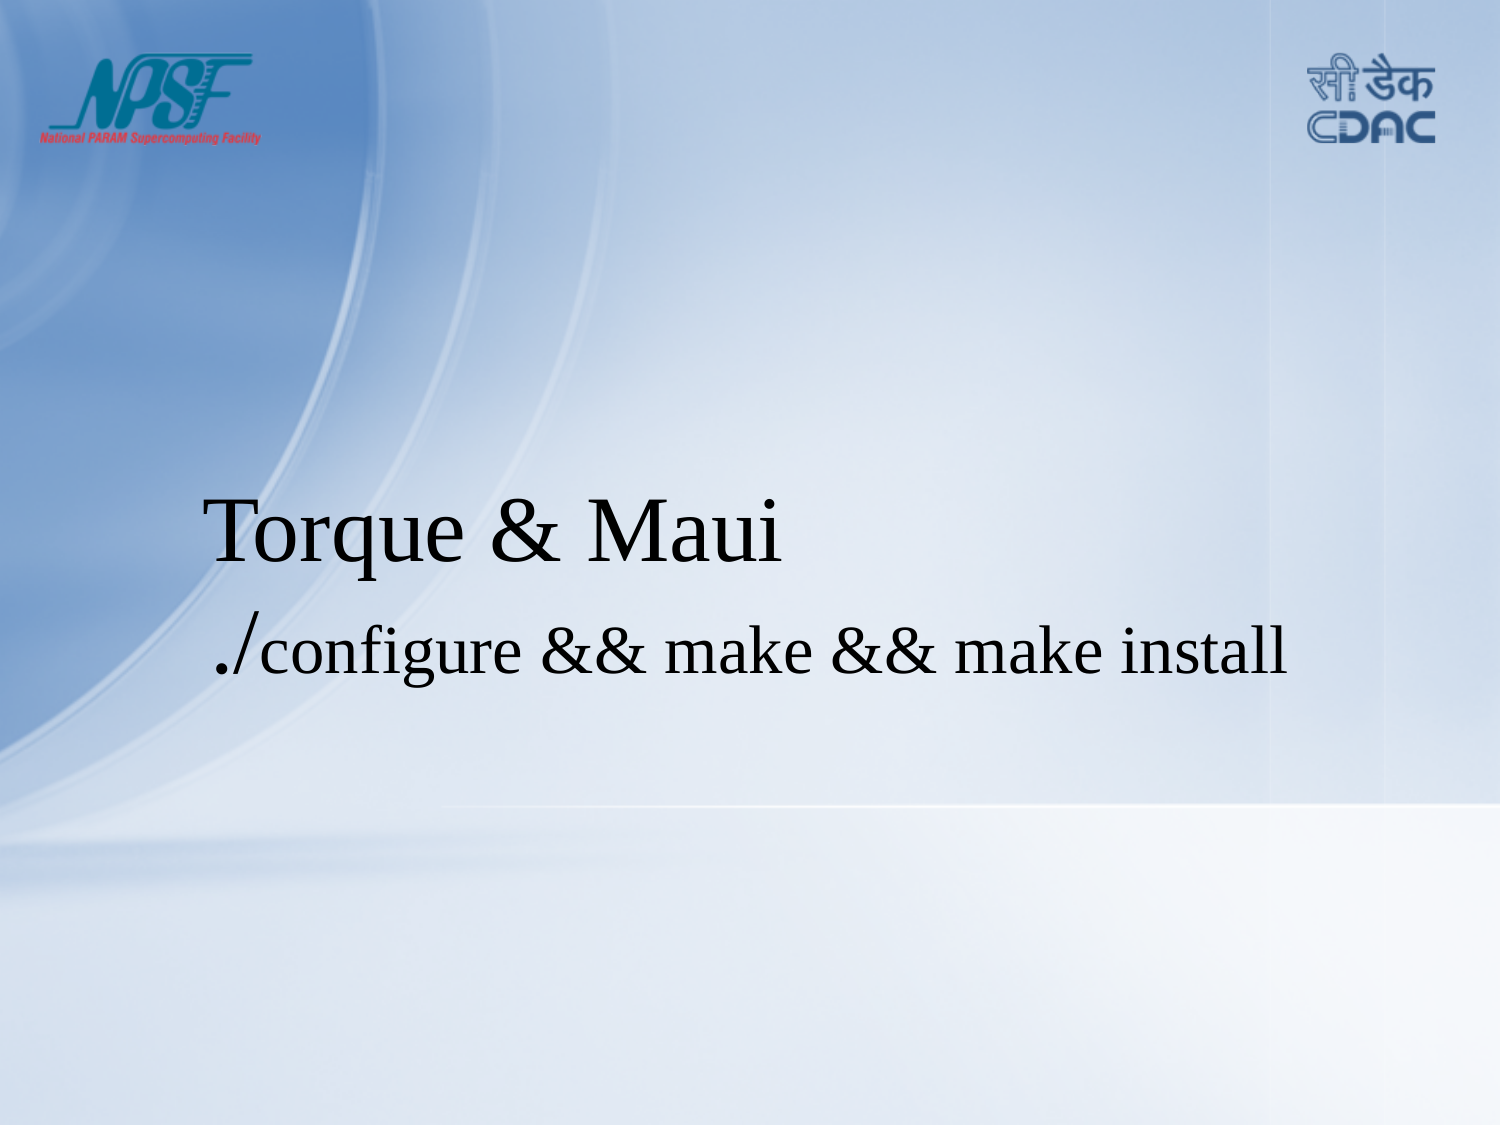

Torque & Maui
./configure && make && make install